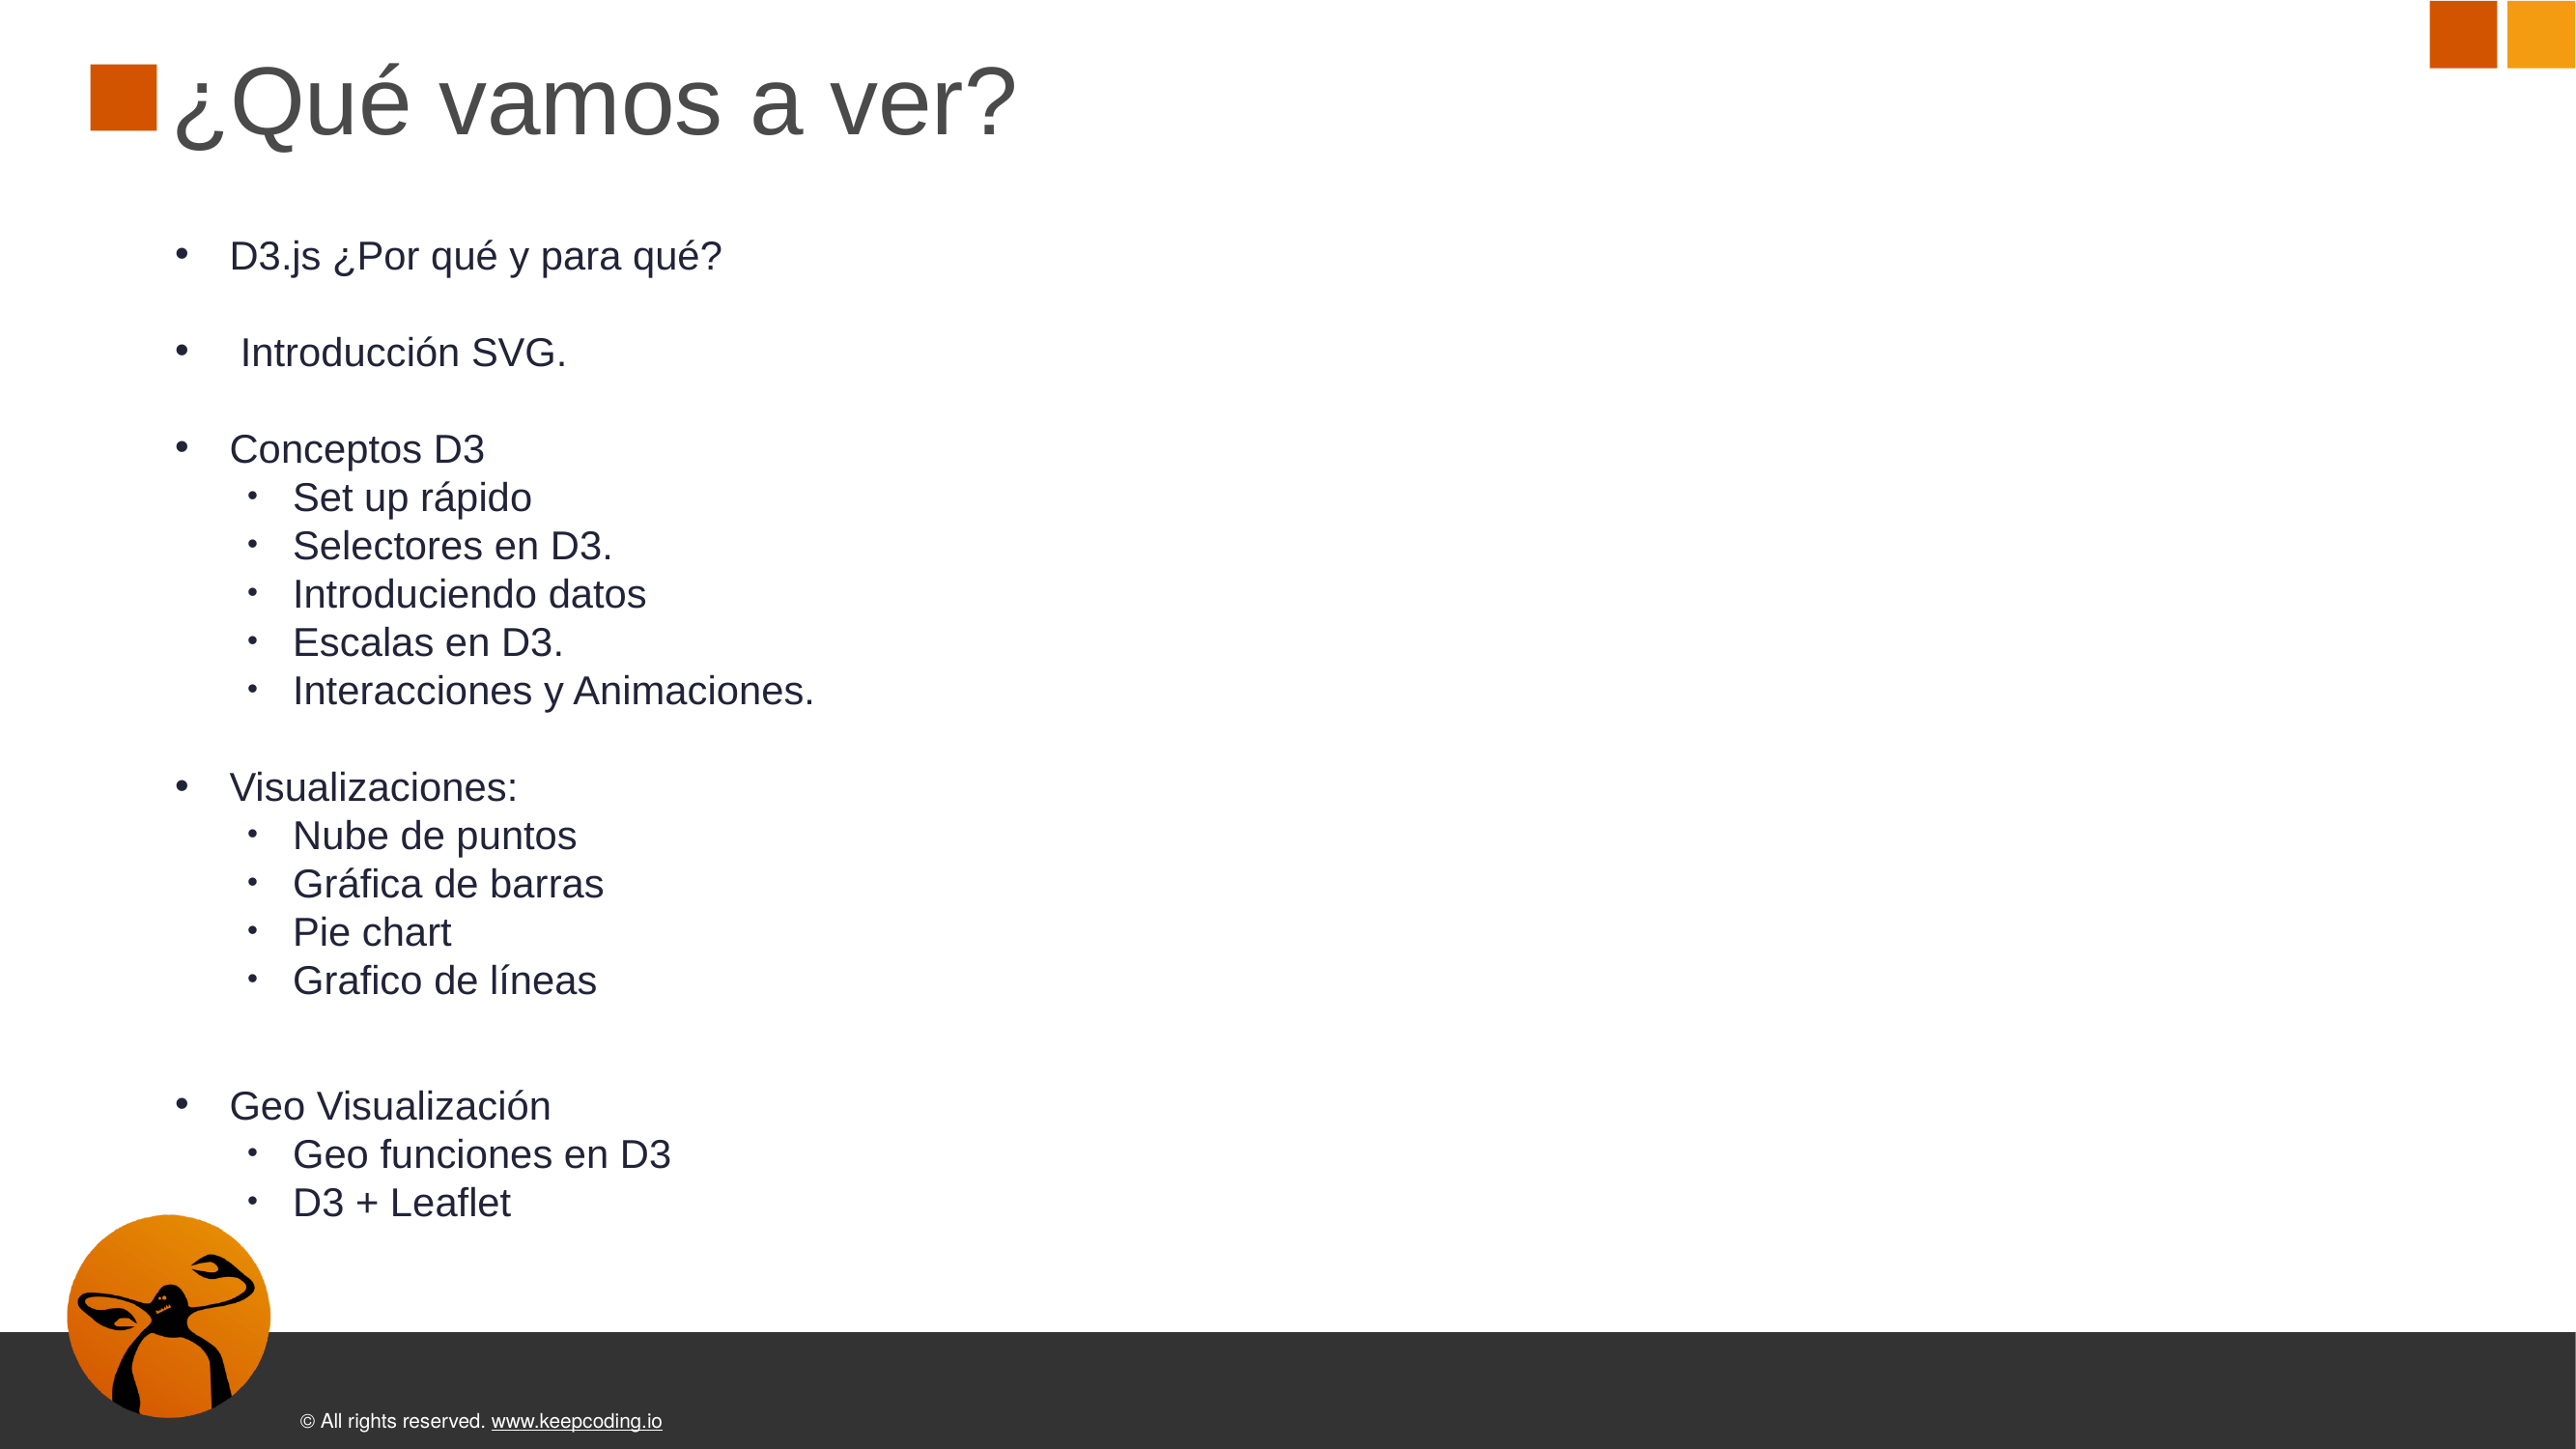

# ¿Qué vamos a ver?
D3.js ¿Por qué y para qué?

 Introducción SVG.

Conceptos D3
Set up rápido
Selectores en D3.
Introduciendo datos
Escalas en D3.
Interacciones y Animaciones.

Visualizaciones:
Nube de puntos
Gráfica de barras
Pie chart
Grafico de líneas

Geo Visualización
Geo funciones en D3
D3 + Leaflet